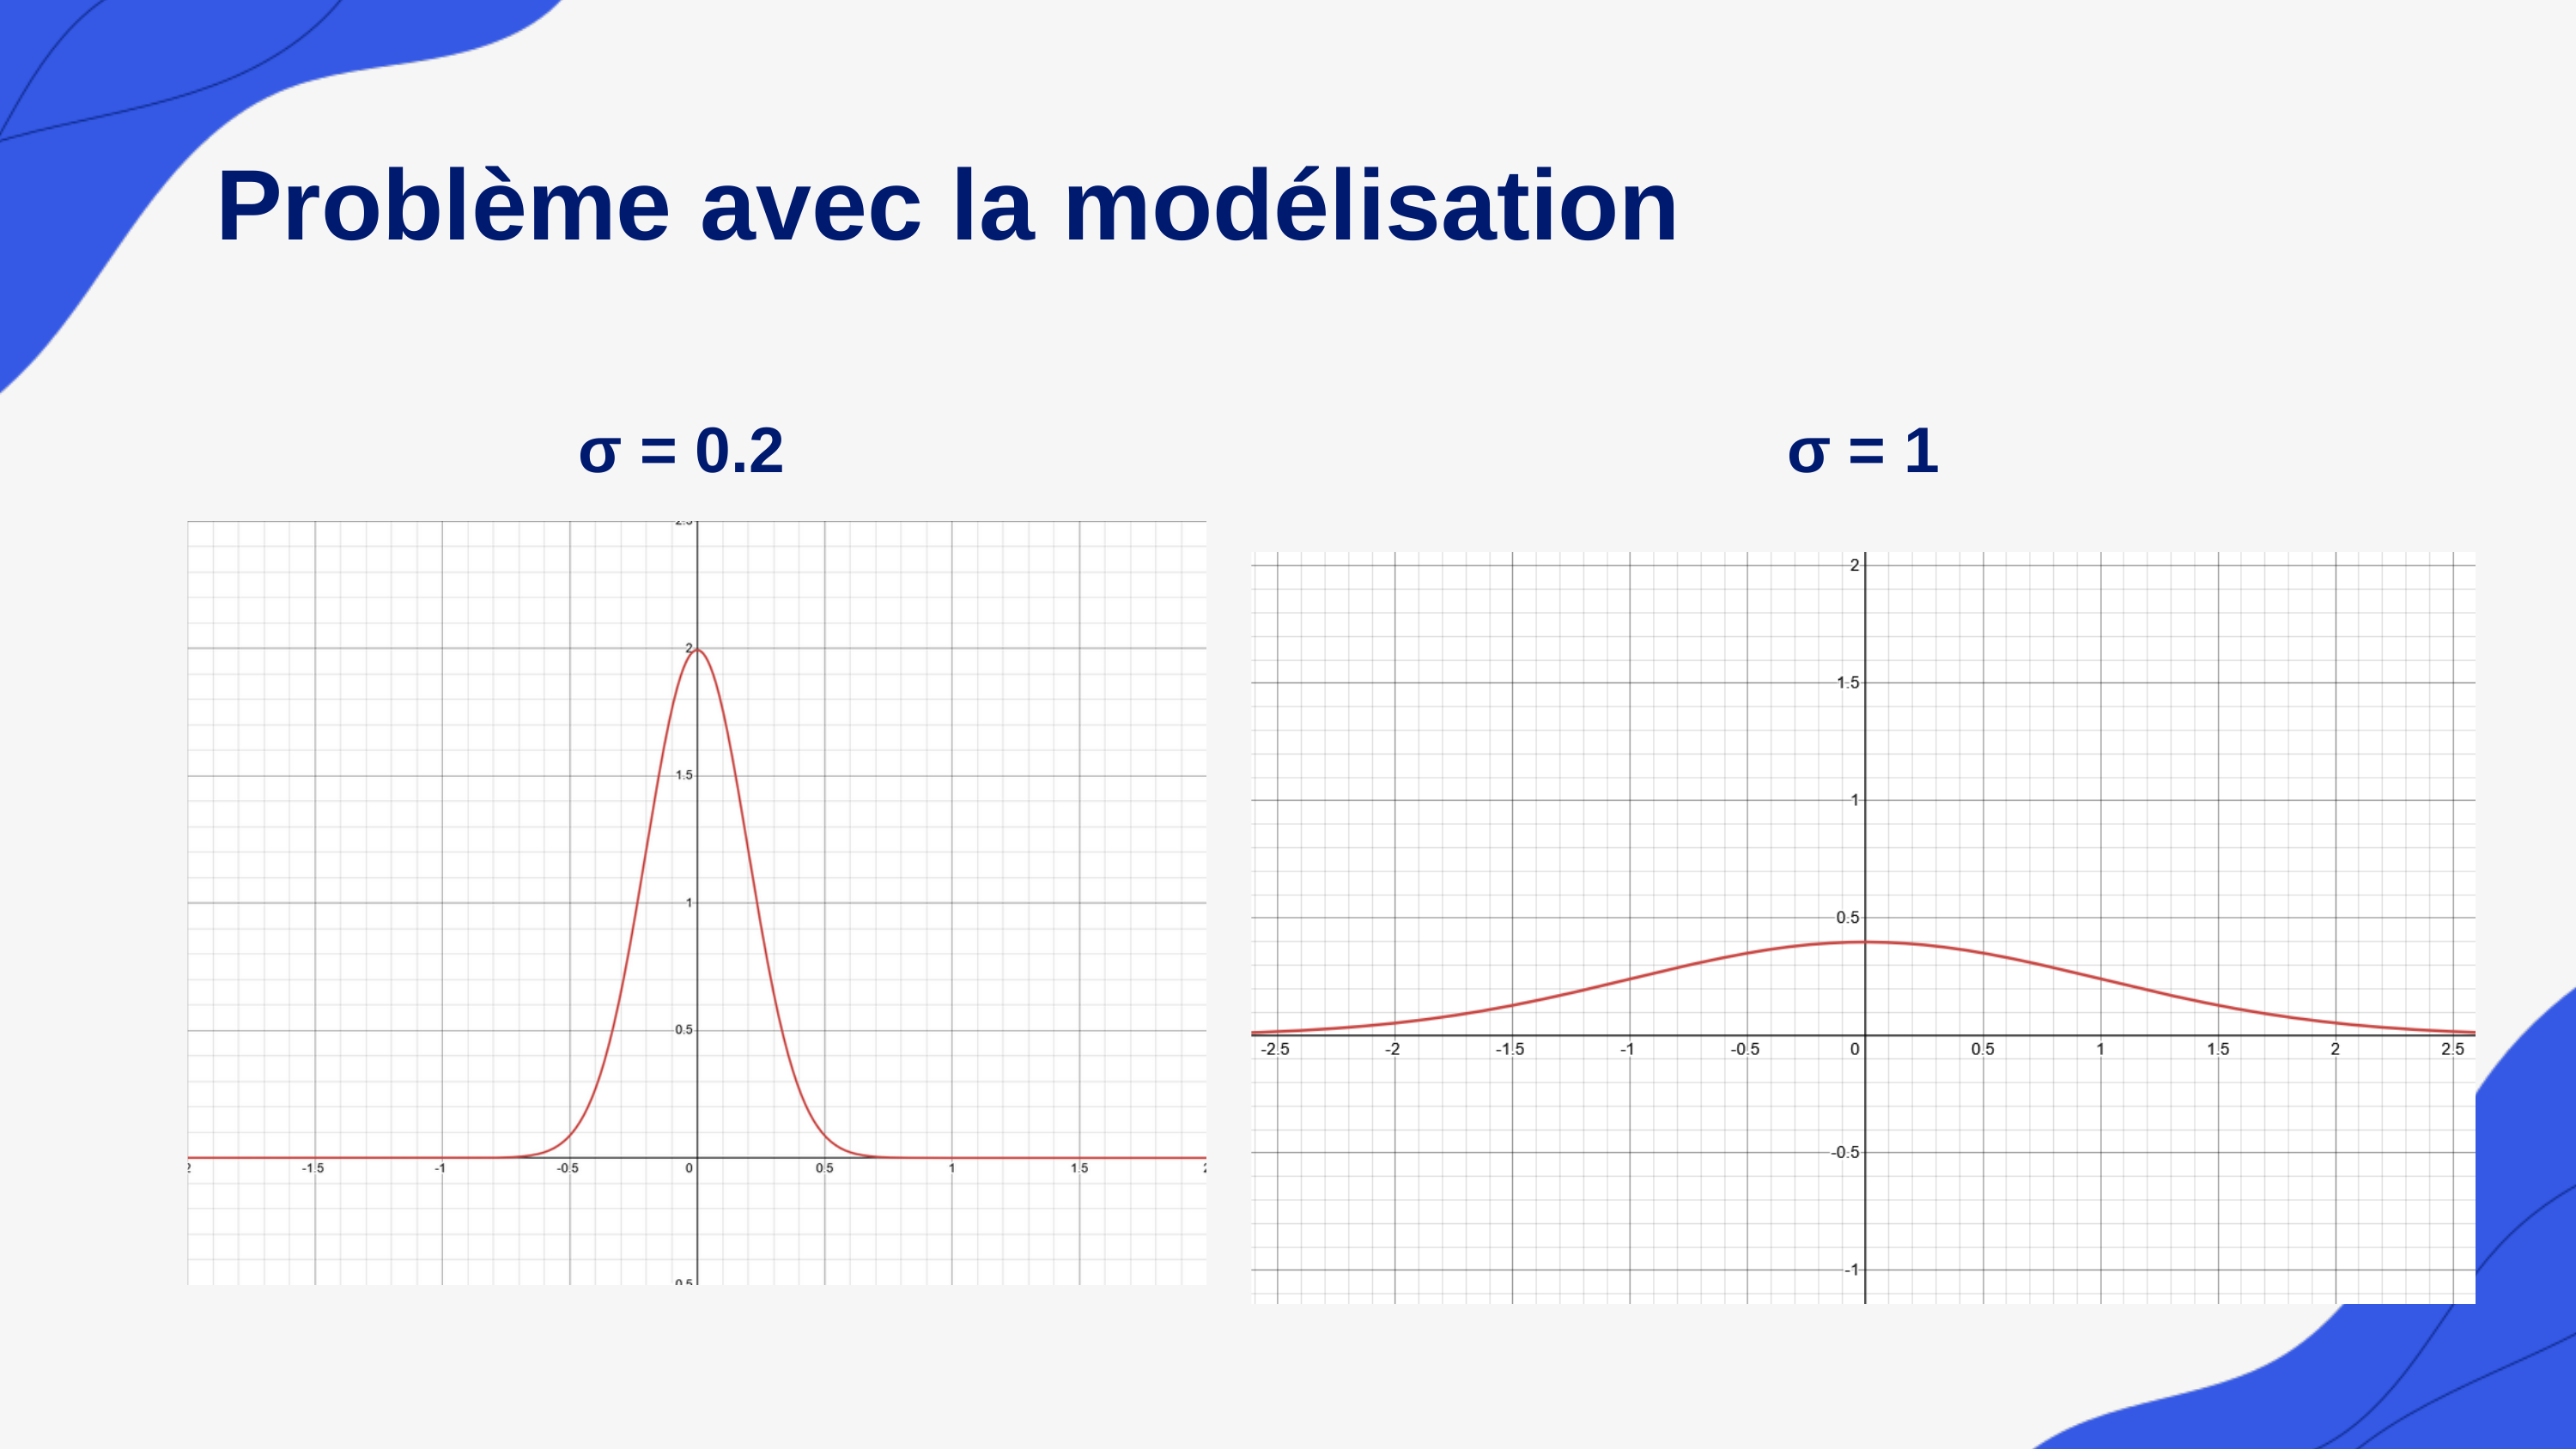

Problème avec la modélisation
σ = 0.2
σ = 1